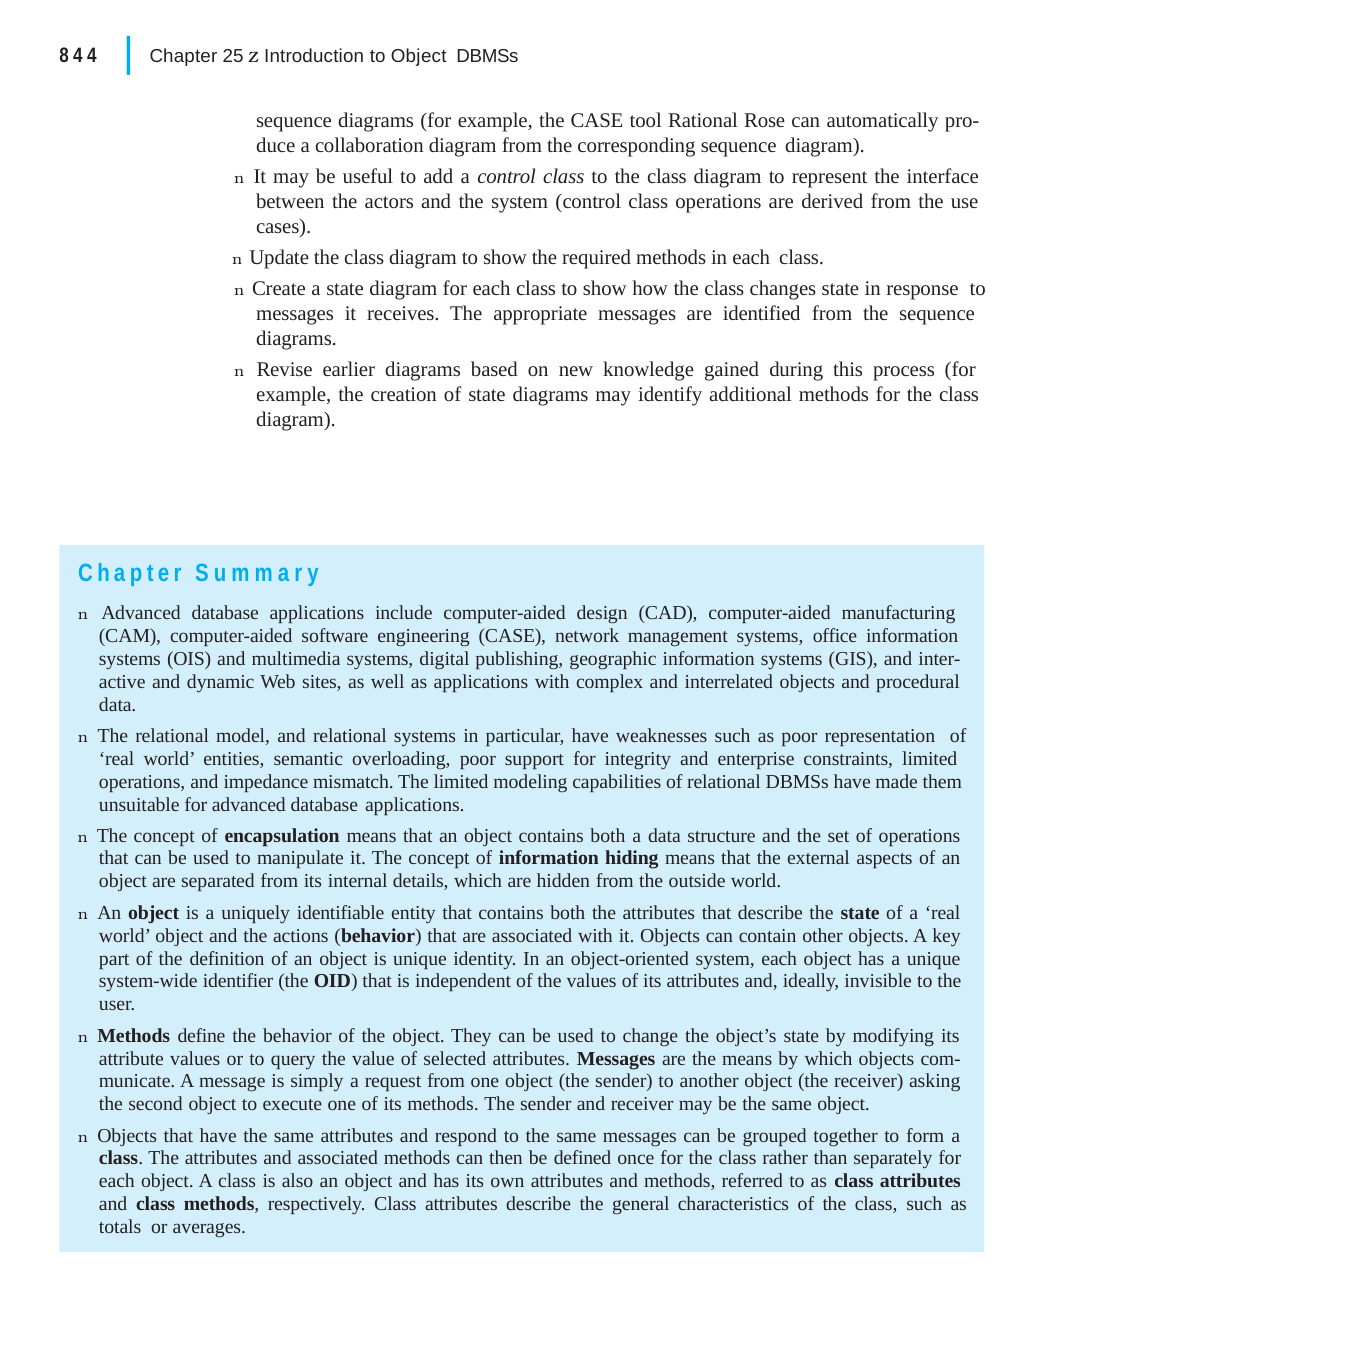

|
844
Chapter 25 z Introduction to Object DBMSs
sequence diagrams (for example, the CASE tool Rational Rose can automatically pro-  duce a collaboration diagram from the corresponding sequence diagram).
n It may be useful to add a control class to the class diagram to represent the interface  between the actors and the system (control class operations are derived from the use  cases).
n Update the class diagram to show the required methods in each class.
n Create a state diagram for each class to show how the class changes state in response  to messages it receives. The appropriate messages are identified from the sequence  diagrams.
n Revise earlier diagrams based on new knowledge gained during this process (for  example, the creation of state diagrams may identify additional methods for the class  diagram).
Chapter Summary
n Advanced database applications include computer-aided design (CAD), computer-aided manufacturing  (CAM), computer-aided software engineering (CASE), network management systems, office information  systems (OIS) and multimedia systems, digital publishing, geographic information systems (GIS), and inter-  active and dynamic Web sites, as well as applications with complex and interrelated objects and procedural  data.
n The relational model, and relational systems in particular, have weaknesses such as poor representation  of ‘real world’ entities, semantic overloading, poor support for integrity and enterprise constraints, limited  operations, and impedance mismatch. The limited modeling capabilities of relational DBMSs have made them  unsuitable for advanced database applications.
n The concept of encapsulation means that an object contains both a data structure and the set of operations  that can be used to manipulate it. The concept of information hiding means that the external aspects of an  object are separated from its internal details, which are hidden from the outside world.
n An object is a uniquely identifiable entity that contains both the attributes that describe the state of a ‘real  world’ object and the actions (behavior) that are associated with it. Objects can contain other objects. A key  part of the definition of an object is unique identity. In an object-oriented system, each object has a unique  system-wide identifier (the OID) that is independent of the values of its attributes and, ideally, invisible to the  user.
n Methods define the behavior of the object. They can be used to change the object’s state by modifying its  attribute values or to query the value of selected attributes. Messages are the means by which objects com-  municate. A message is simply a request from one object (the sender) to another object (the receiver) asking  the second object to execute one of its methods. The sender and receiver may be the same object.
n Objects that have the same attributes and respond to the same messages can be grouped together to form a  class. The attributes and associated methods can then be defined once for the class rather than separately for  each object. A class is also an object and has its own attributes and methods, referred to as class attributes  and class methods, respectively. Class attributes describe the general characteristics of the class, such as totals  or averages.